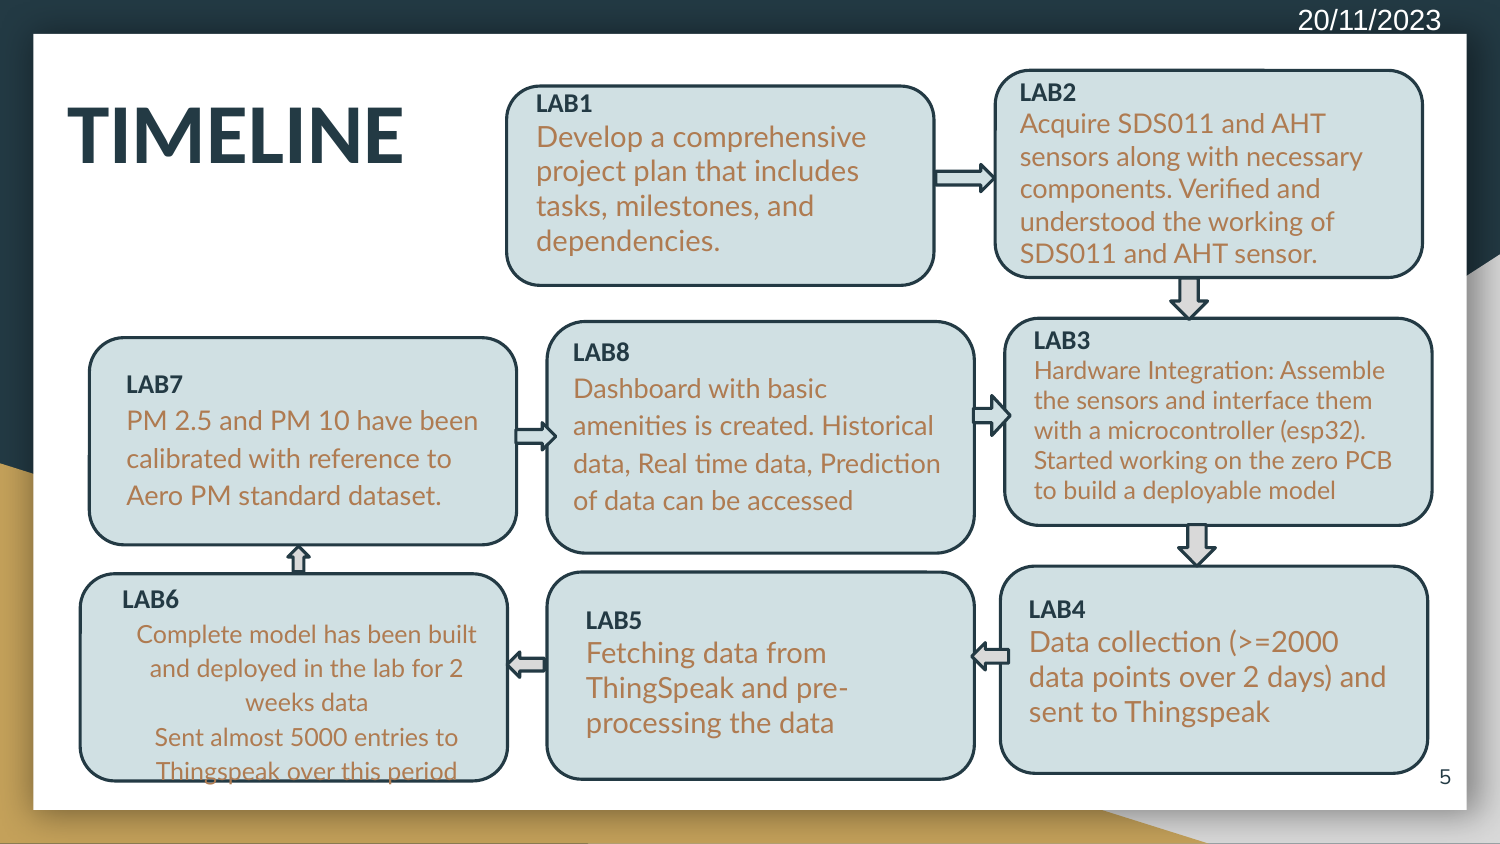

20/11/2023
LAB2
Acquire SDS011 and AHT sensors along with necessary components. Verified and understood the working of SDS011 and AHT sensor.
TIMELINE
LAB1
Develop a comprehensive project plan that includes tasks, milestones, and dependencies.

LAB3
Hardware Integration: Assemble the sensors and interface them with a microcontroller (esp32). Started working on the zero PCB to build a deployable model

LAB8
Dashboard with basic amenities is created. Historical data, Real time data, Prediction of data can be accessed

LAB7
PM 2.5 and PM 10 have been calibrated with reference to Aero PM standard dataset.

LAB6
Complete model has been built and deployed in the lab for 2 weeks data
Sent almost 5000 entries to Thingspeak over this period

LAB4
Data collection (>=2000 data points over 2 days) and sent to Thingspeak
LAB5
Fetching data from ThingSpeak and pre-processing the data

5